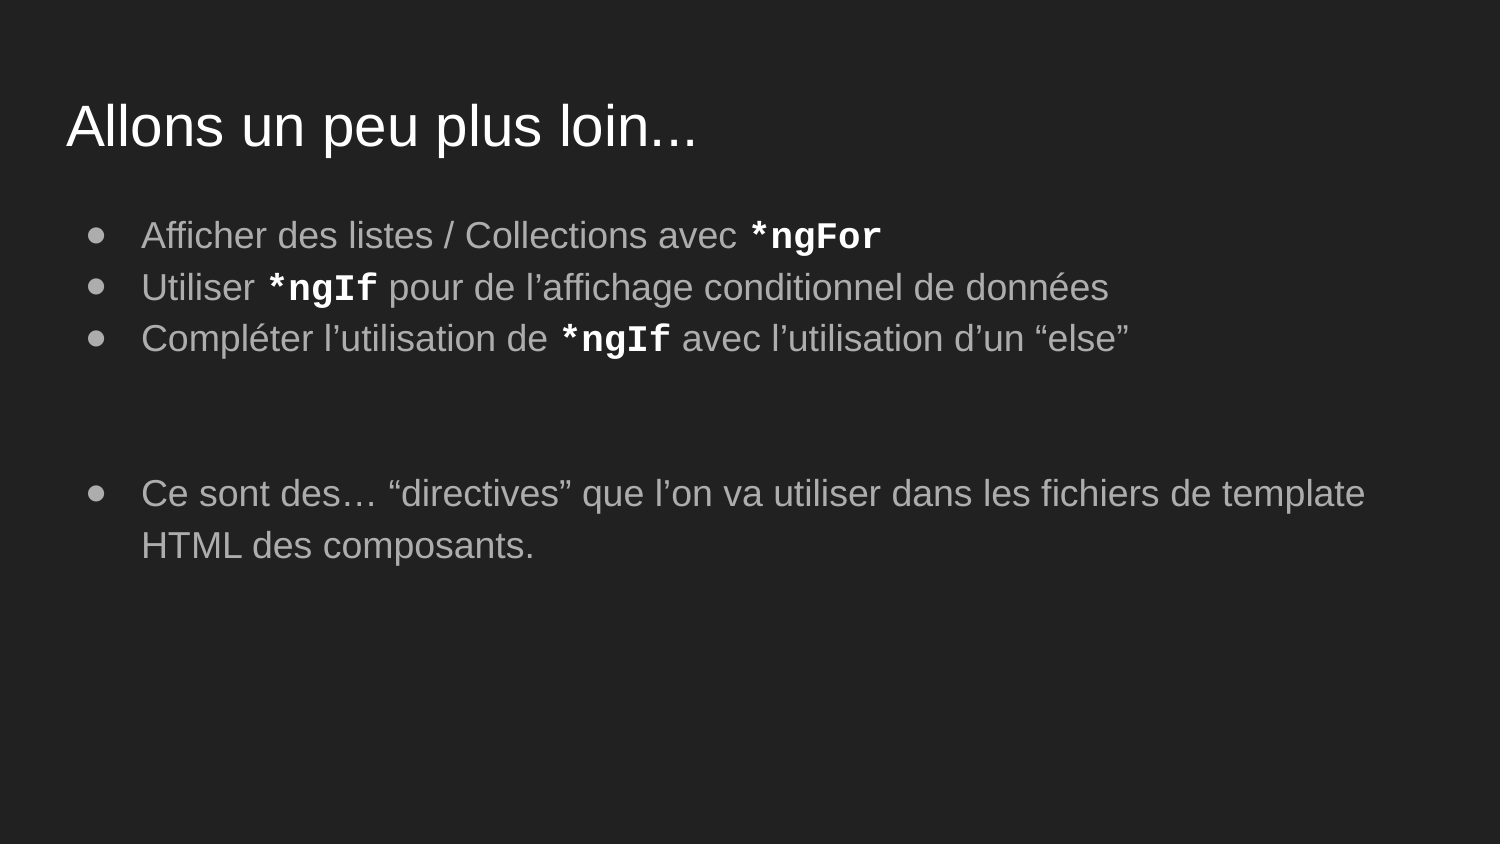

# Allons un peu plus loin...
Afficher des listes / Collections avec *ngFor
Utiliser *ngIf pour de l’affichage conditionnel de données
Compléter l’utilisation de *ngIf avec l’utilisation d’un “else”
Ce sont des… “directives” que l’on va utiliser dans les fichiers de template HTML des composants.